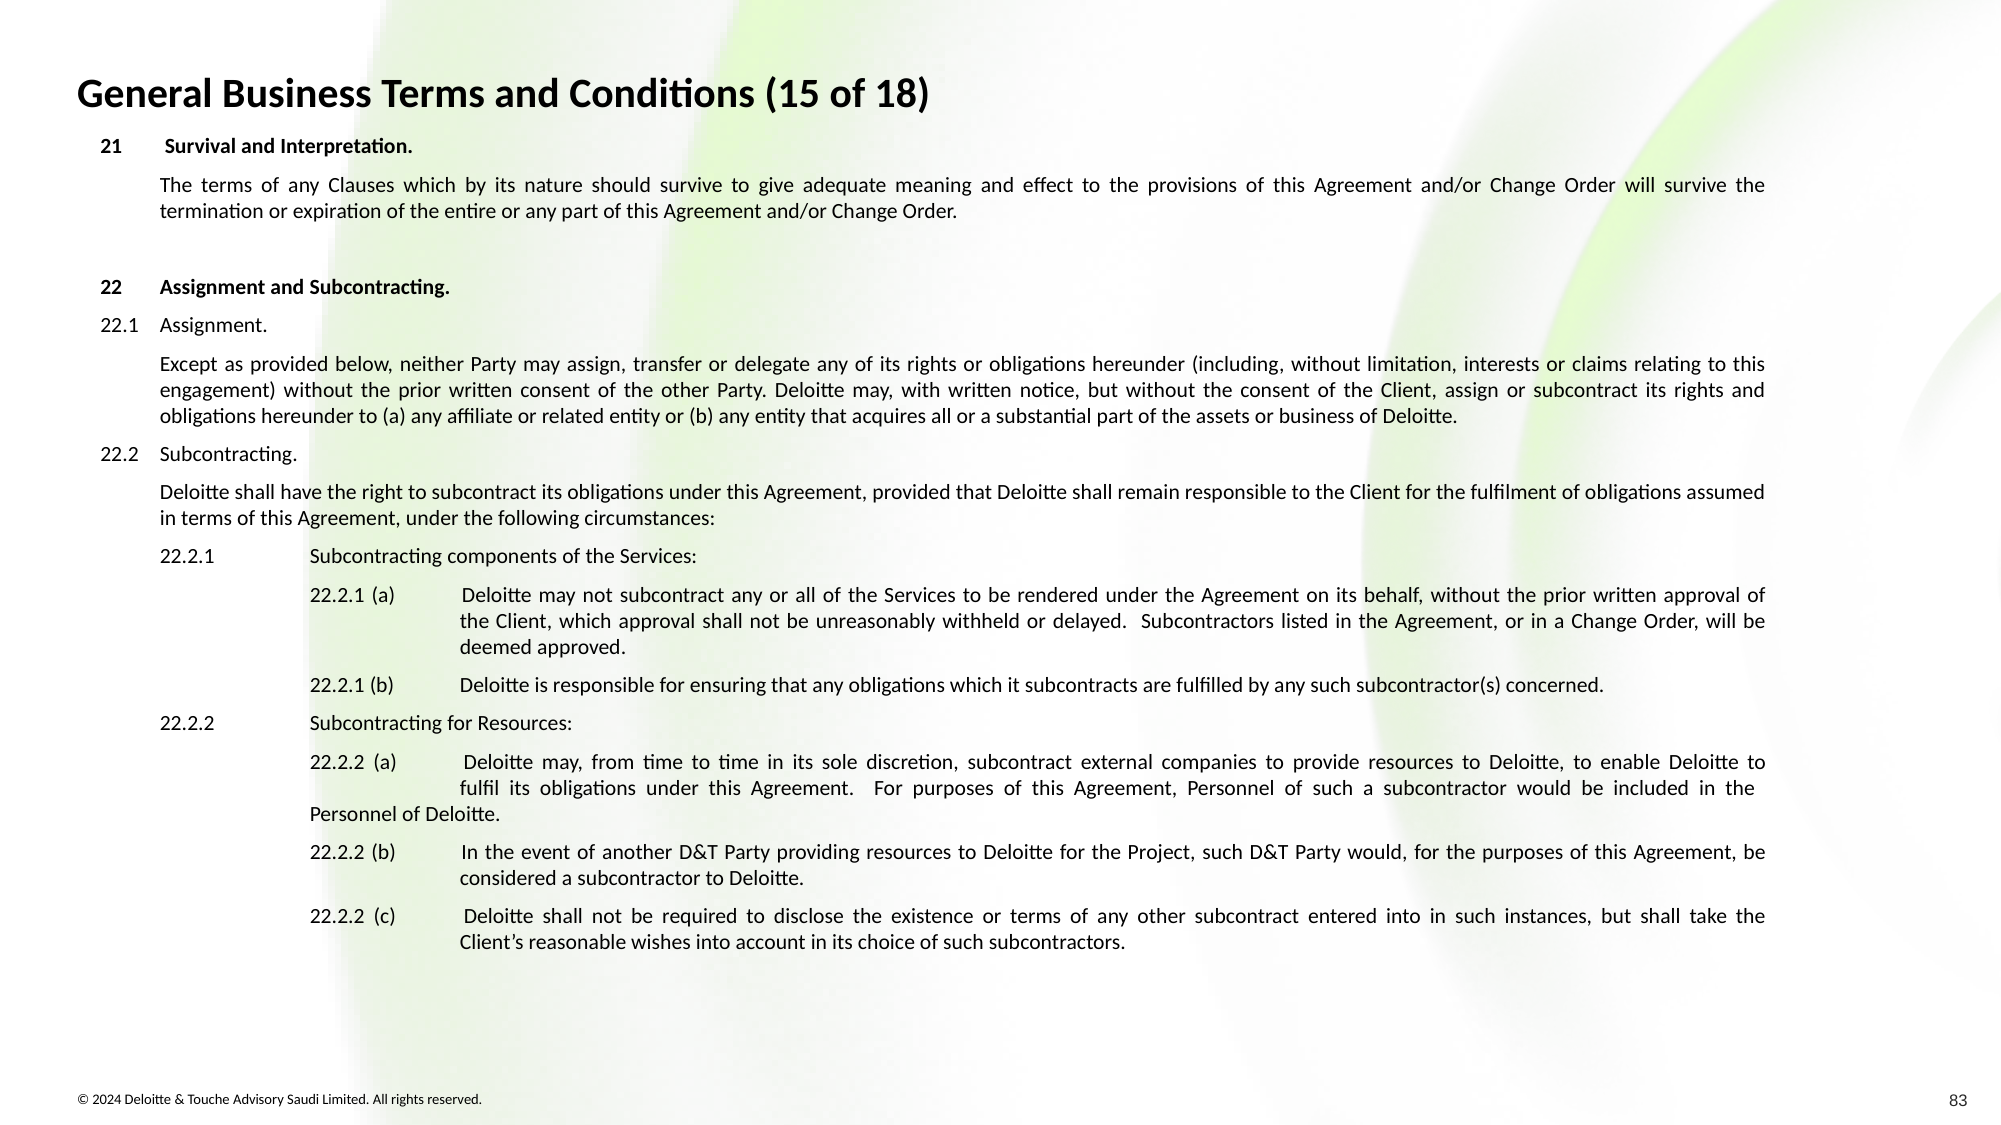

# General Business Terms and Conditions (15 of 18)
21	 Survival and Interpretation.
	The terms of any Clauses which by its nature should survive to give adequate meaning and effect to the provisions of this Agreement and/or Change Order will survive the termination or expiration of the entire or any part of this Agreement and/or Change Order.

22	Assignment and Subcontracting.
22.1	Assignment.
	Except as provided below, neither Party may assign, transfer or delegate any of its rights or obligations hereunder (including, without limitation, interests or claims relating to this engagement) without the prior written consent of the other Party. Deloitte may, with written notice, but without the consent of the Client, assign or subcontract its rights and obligations hereunder to (a) any affiliate or related entity or (b) any entity that acquires all or a substantial part of the assets or business of Deloitte.
22.2	Subcontracting.
	Deloitte shall have the right to subcontract its obligations under this Agreement, provided that Deloitte shall remain responsible to the Client for the fulfilment of obligations assumed in terms of this Agreement, under the following circumstances:
	22.2.1	Subcontracting components of the Services:
		22.2.1 (a)	Deloitte may not subcontract any or all of the Services to be rendered under the Agreement on its behalf, without the prior written approval of 		the Client, which approval shall not be unreasonably withheld or delayed.  Subcontractors listed in the Agreement, or in a Change Order, will be 		deemed approved.
		22.2.1 (b)	Deloitte is responsible for ensuring that any obligations which it subcontracts are fulfilled by any such subcontractor(s) concerned.
	22.2.2	Subcontracting for Resources:
		22.2.2 (a)	Deloitte may, from time to time in its sole discretion, subcontract external companies to provide resources to Deloitte, to enable Deloitte to 		fulfil its obligations under this Agreement.  For purposes of this Agreement, Personnel of such a subcontractor would be included in the 		Personnel of Deloitte.
		22.2.2 (b)	In the event of another D&T Party providing resources to Deloitte for the Project, such D&T Party would, for the purposes of this Agreement, be 		considered a subcontractor to Deloitte.
		22.2.2 (c)	Deloitte shall not be required to disclose the existence or terms of any other subcontract entered into in such instances, but shall take the 		Client’s reasonable wishes into account in its choice of such subcontractors.